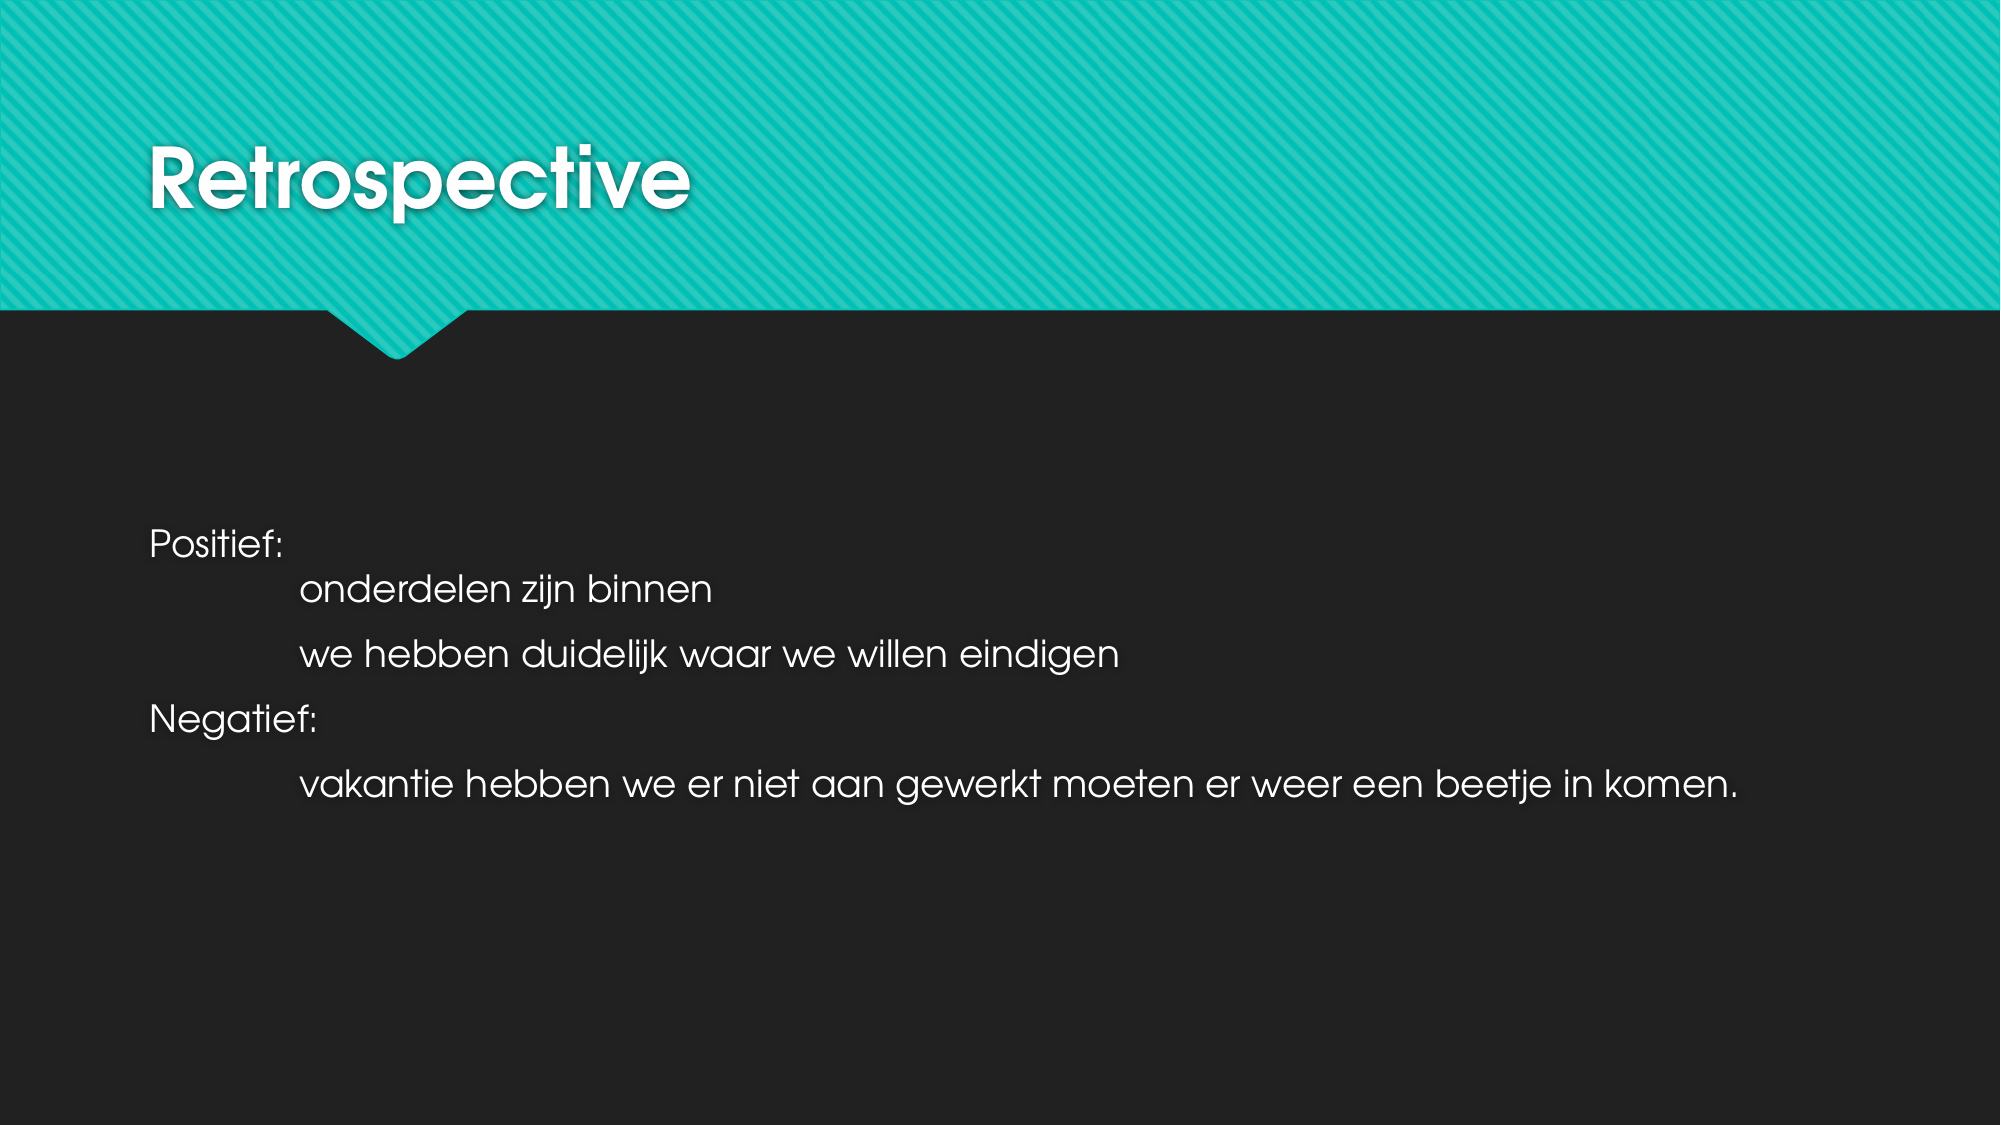

# Retrospective
Positief:
	onderdelen zijn binnen
	we hebben duidelijk waar we willen eindigen
Negatief:
	vakantie hebben we er niet aan gewerkt moeten er weer een beetje in komen.